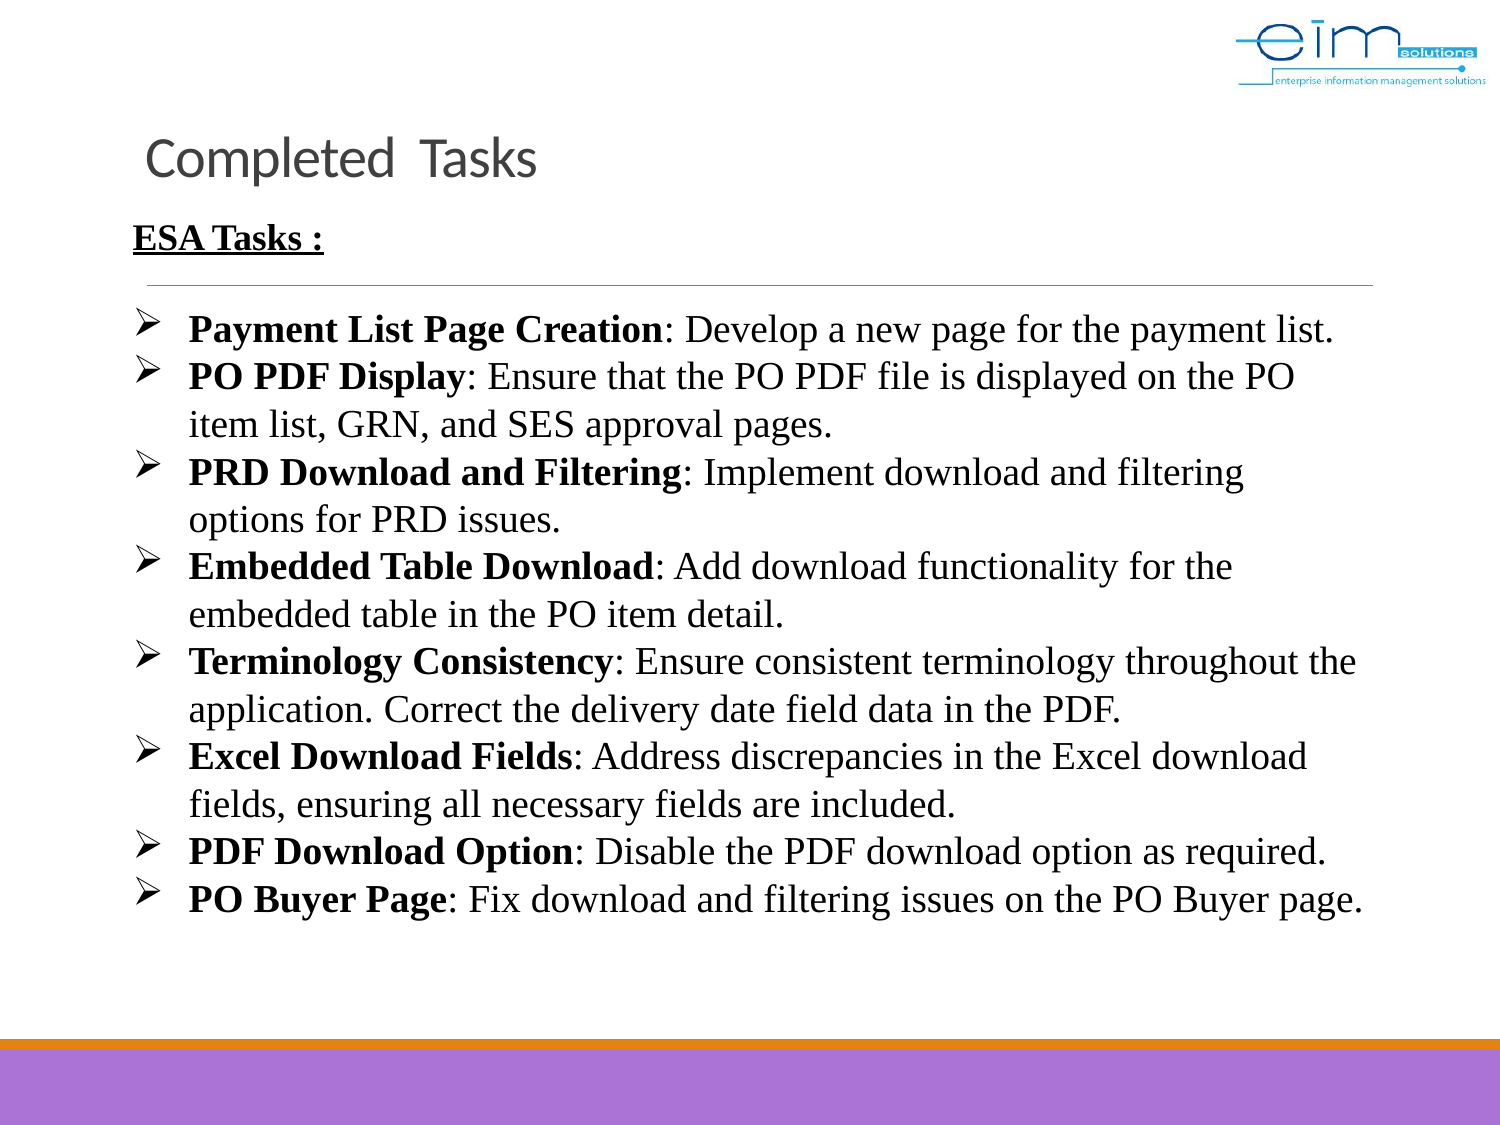

Completed Tasks
ESA Tasks :

Payment List Page Creation: Develop a new page for the payment list.
PO PDF Display: Ensure that the PO PDF file is displayed on the PO item list, GRN, and SES approval pages.
PRD Download and Filtering: Implement download and filtering options for PRD issues.
Embedded Table Download: Add download functionality for the embedded table in the PO item detail.
Terminology Consistency: Ensure consistent terminology throughout the application. Correct the delivery date field data in the PDF.
Excel Download Fields: Address discrepancies in the Excel download fields, ensuring all necessary fields are included.
PDF Download Option: Disable the PDF download option as required.
PO Buyer Page: Fix download and filtering issues on the PO Buyer page.